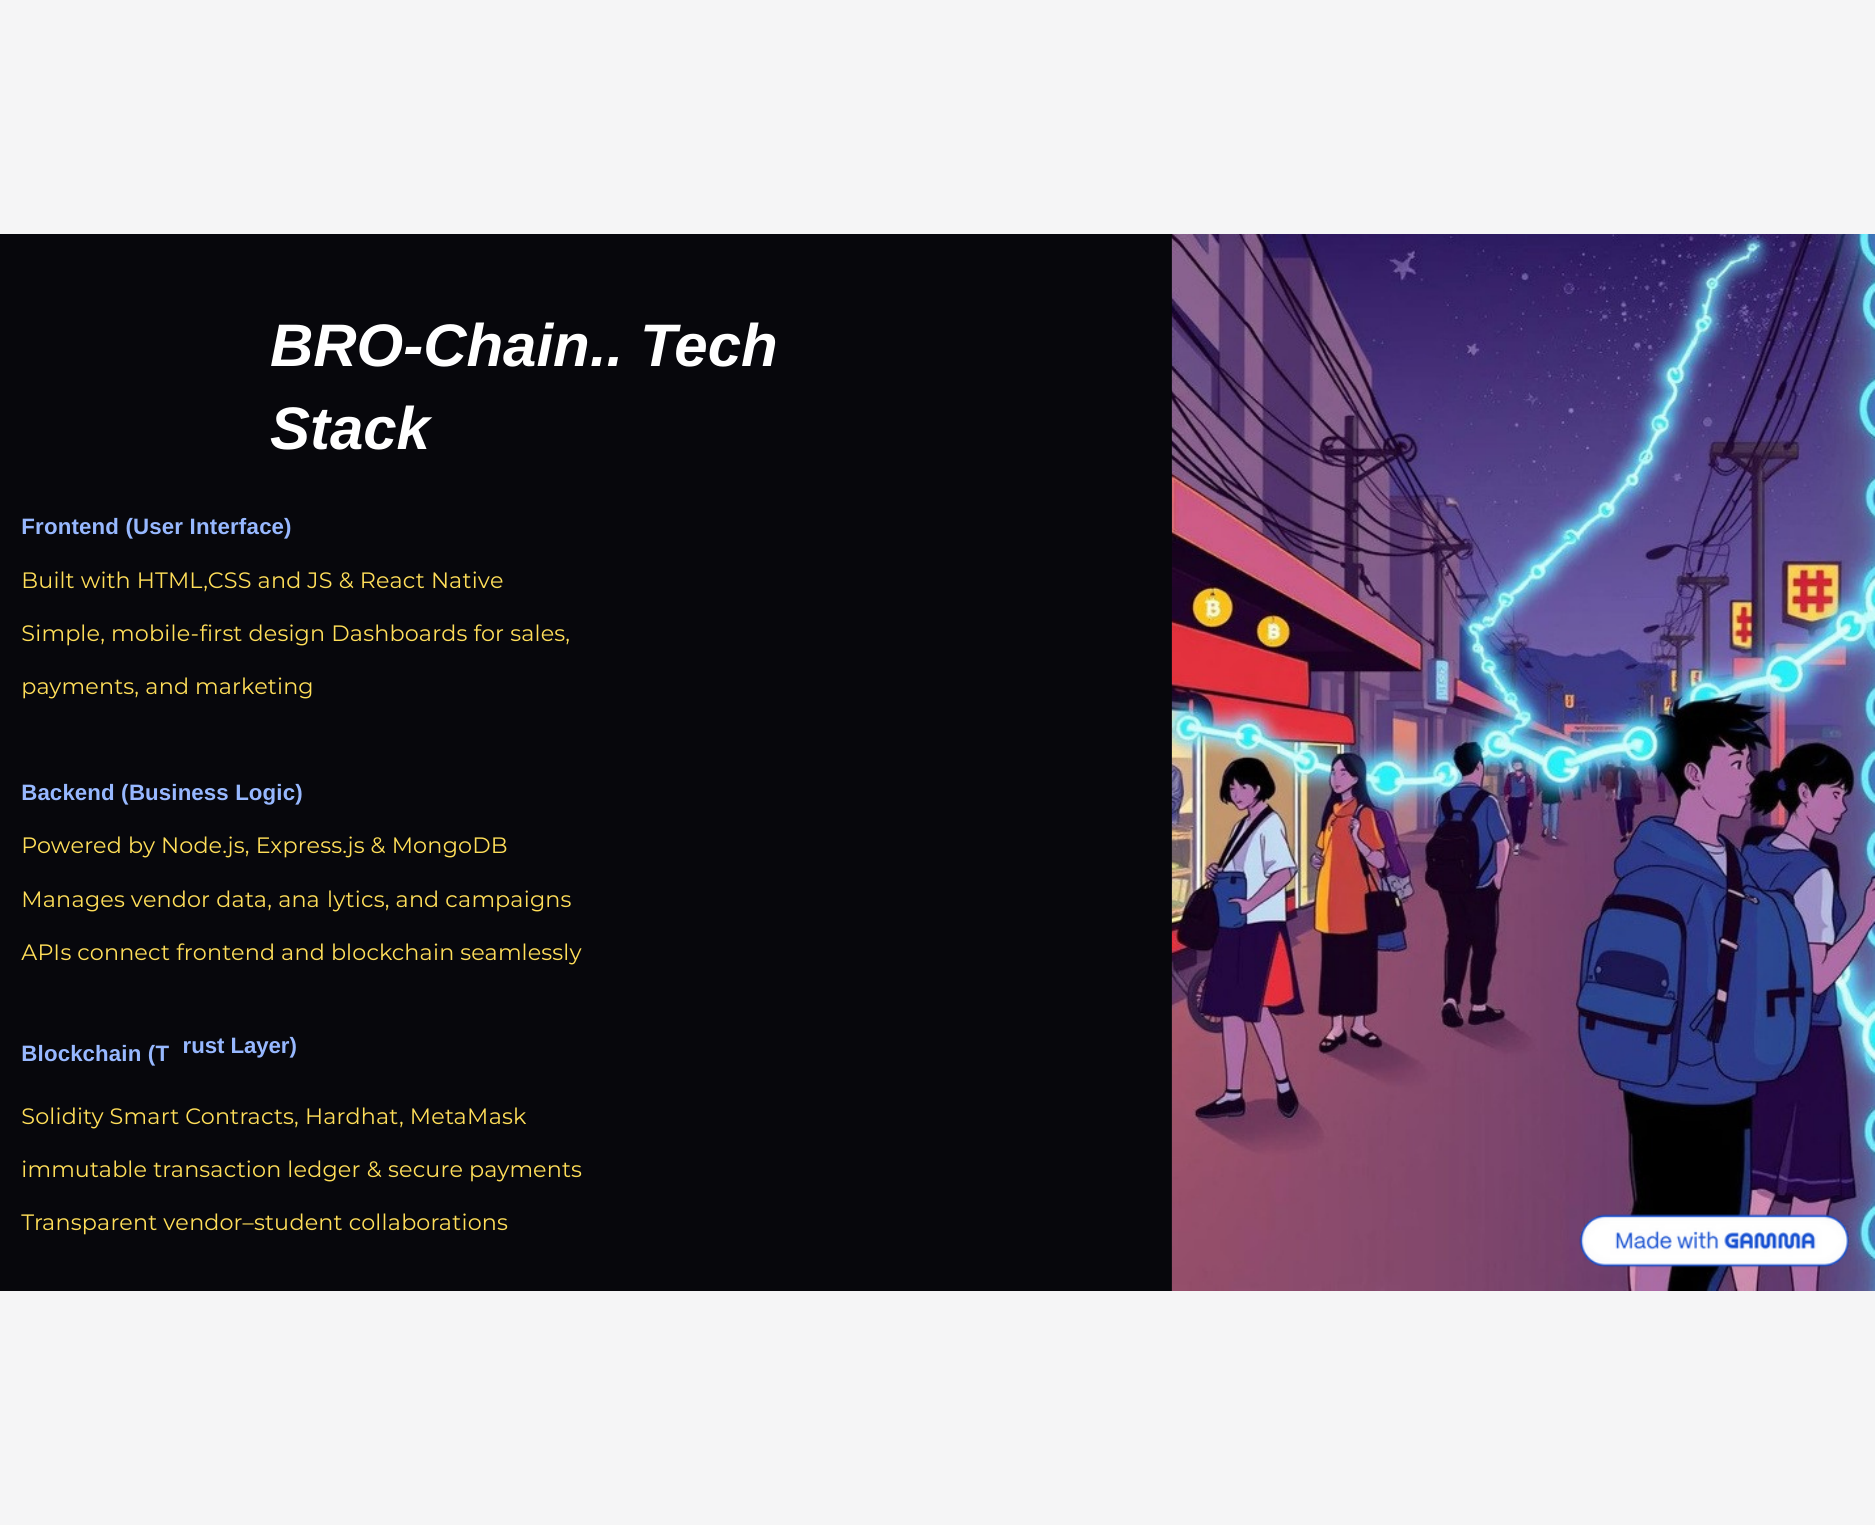

BRO-Chain.. Tech Stack
Frontend (User Interface)
Built with HTML,CSS and JS & React Native Simple, mobile-first design Dashboards for sales, payments, and marketing
Backend (Business Logic)
Powered by Node.js, Express.js & MongoDB Manages vendor data, ana lytics, and campaigns APIs connect frontend and blockchain seamlessly
 rust Layer)
Blockchain (T
Solidity Smart Contracts, Hardhat, MetaMask immutable transaction ledger & secure payments Transparent vendor–student collaborations